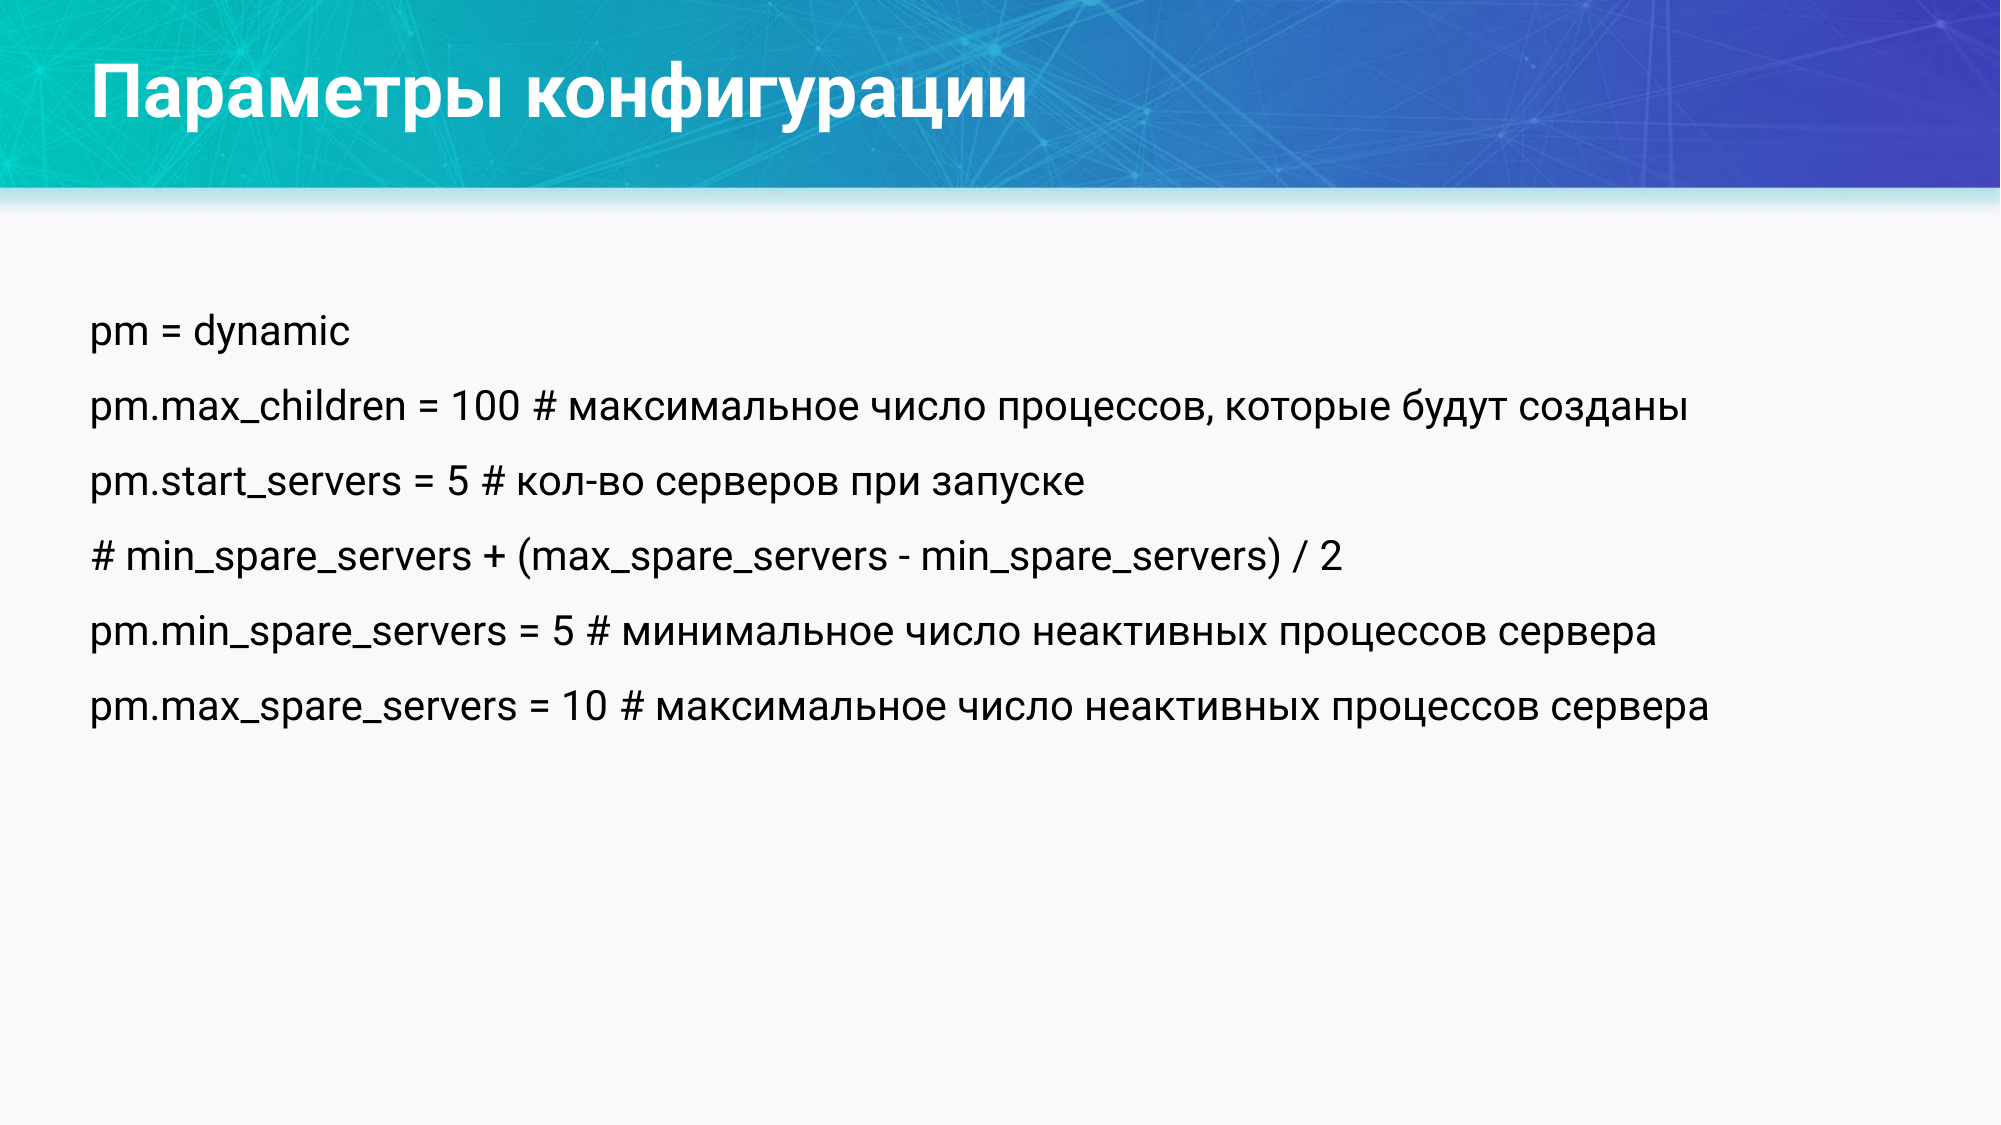

# Параметры конфигурации
pm = dynamic
pm.max_children = 100 # максимальное число процессов, которые будут созданы
pm.start_servers = 5 # кол-во серверов при запуске
# min_spare_servers + (max_spare_servers - min_spare_servers) / 2
pm.min_spare_servers = 5 # минимальное число неактивных процессов сервера
pm.max_spare_servers = 10 # максимальное число неактивных процессов сервера